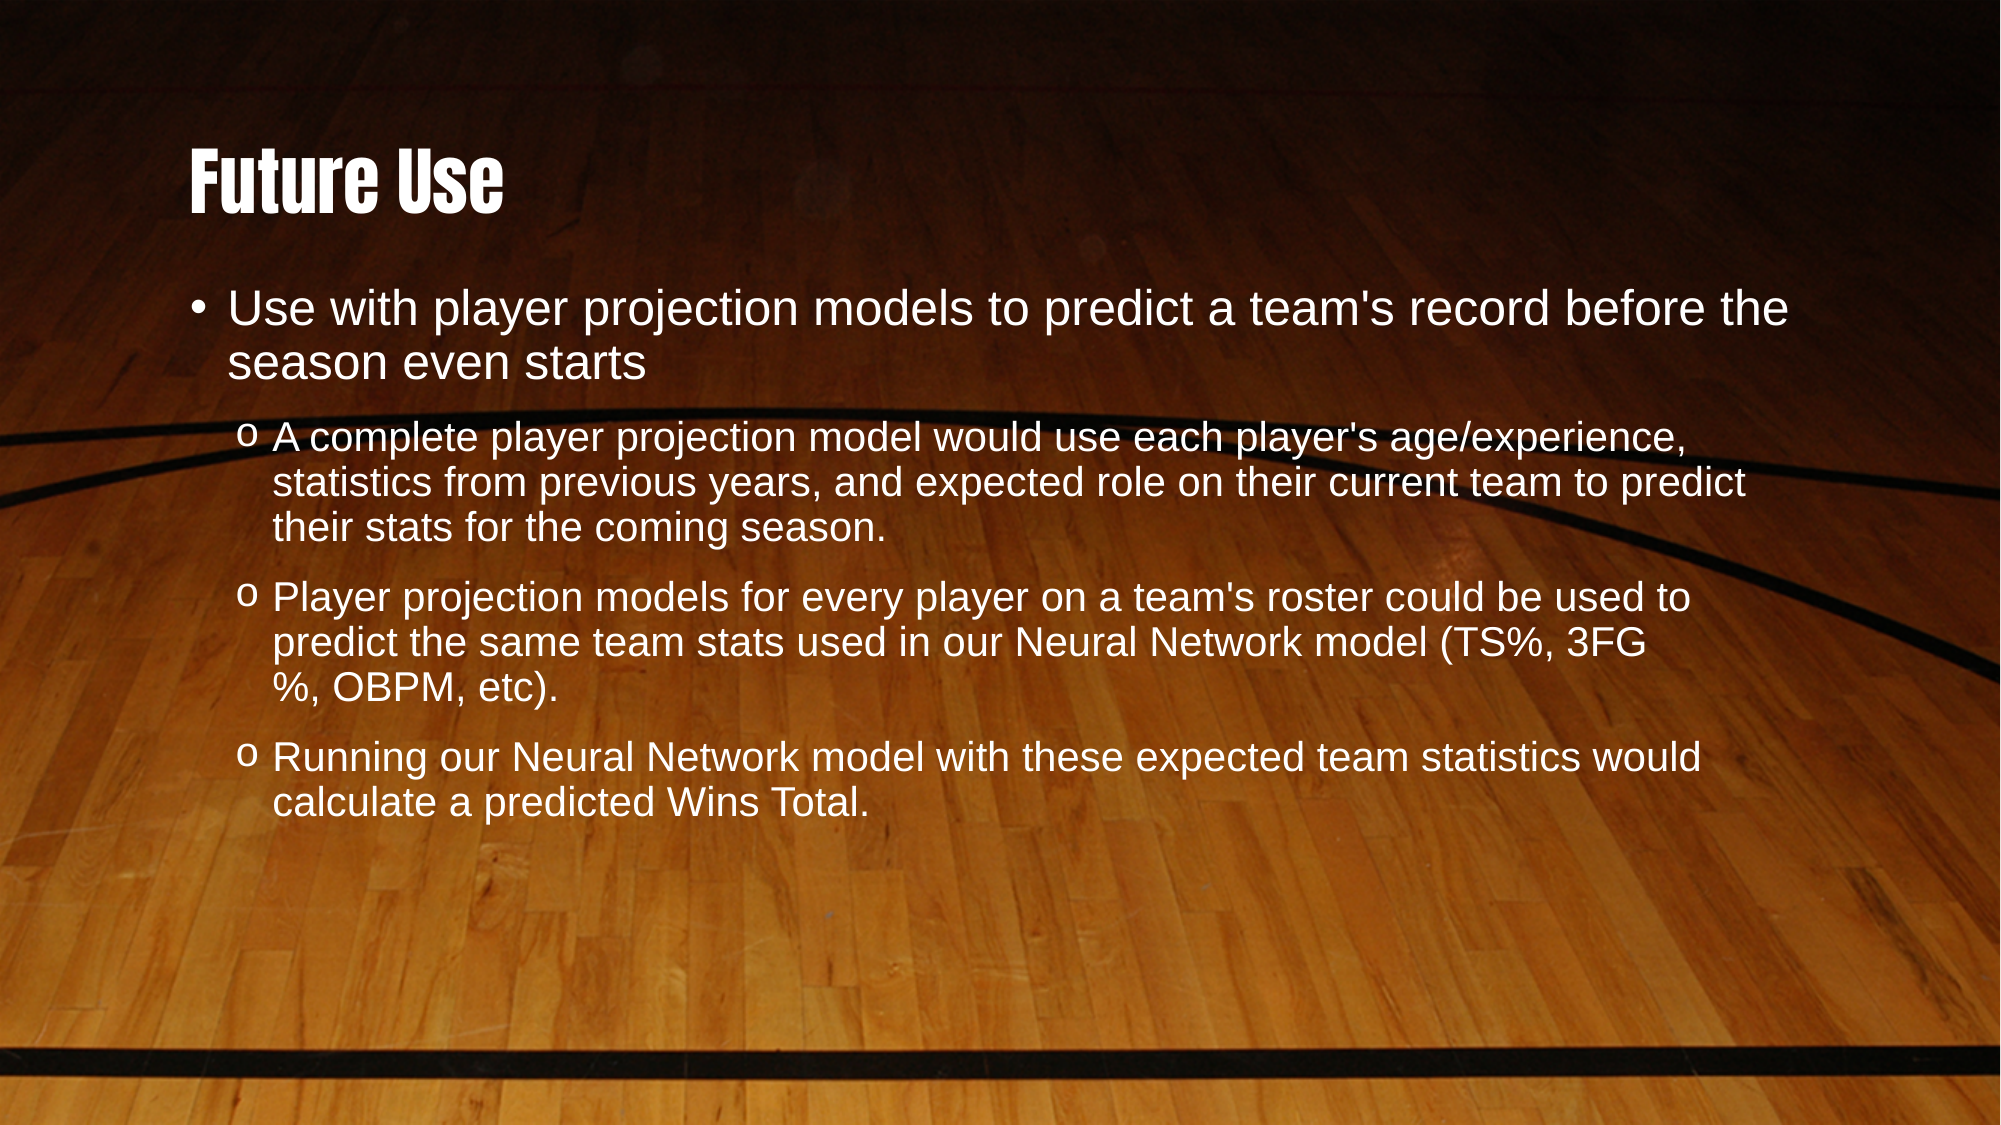

# Future Use
Use with player projection models to predict a team's record before the season even starts
A complete player projection model would use each player's age/experience, statistics from previous years, and expected role on their current team to predict their stats for the coming season.
Player projection models for every player on a team's roster could be used to predict the same team stats used in our Neural Network model (TS%, 3FG%, OBPM, etc).
Running our Neural Network model with these expected team statistics would calculate a predicted Wins Total.